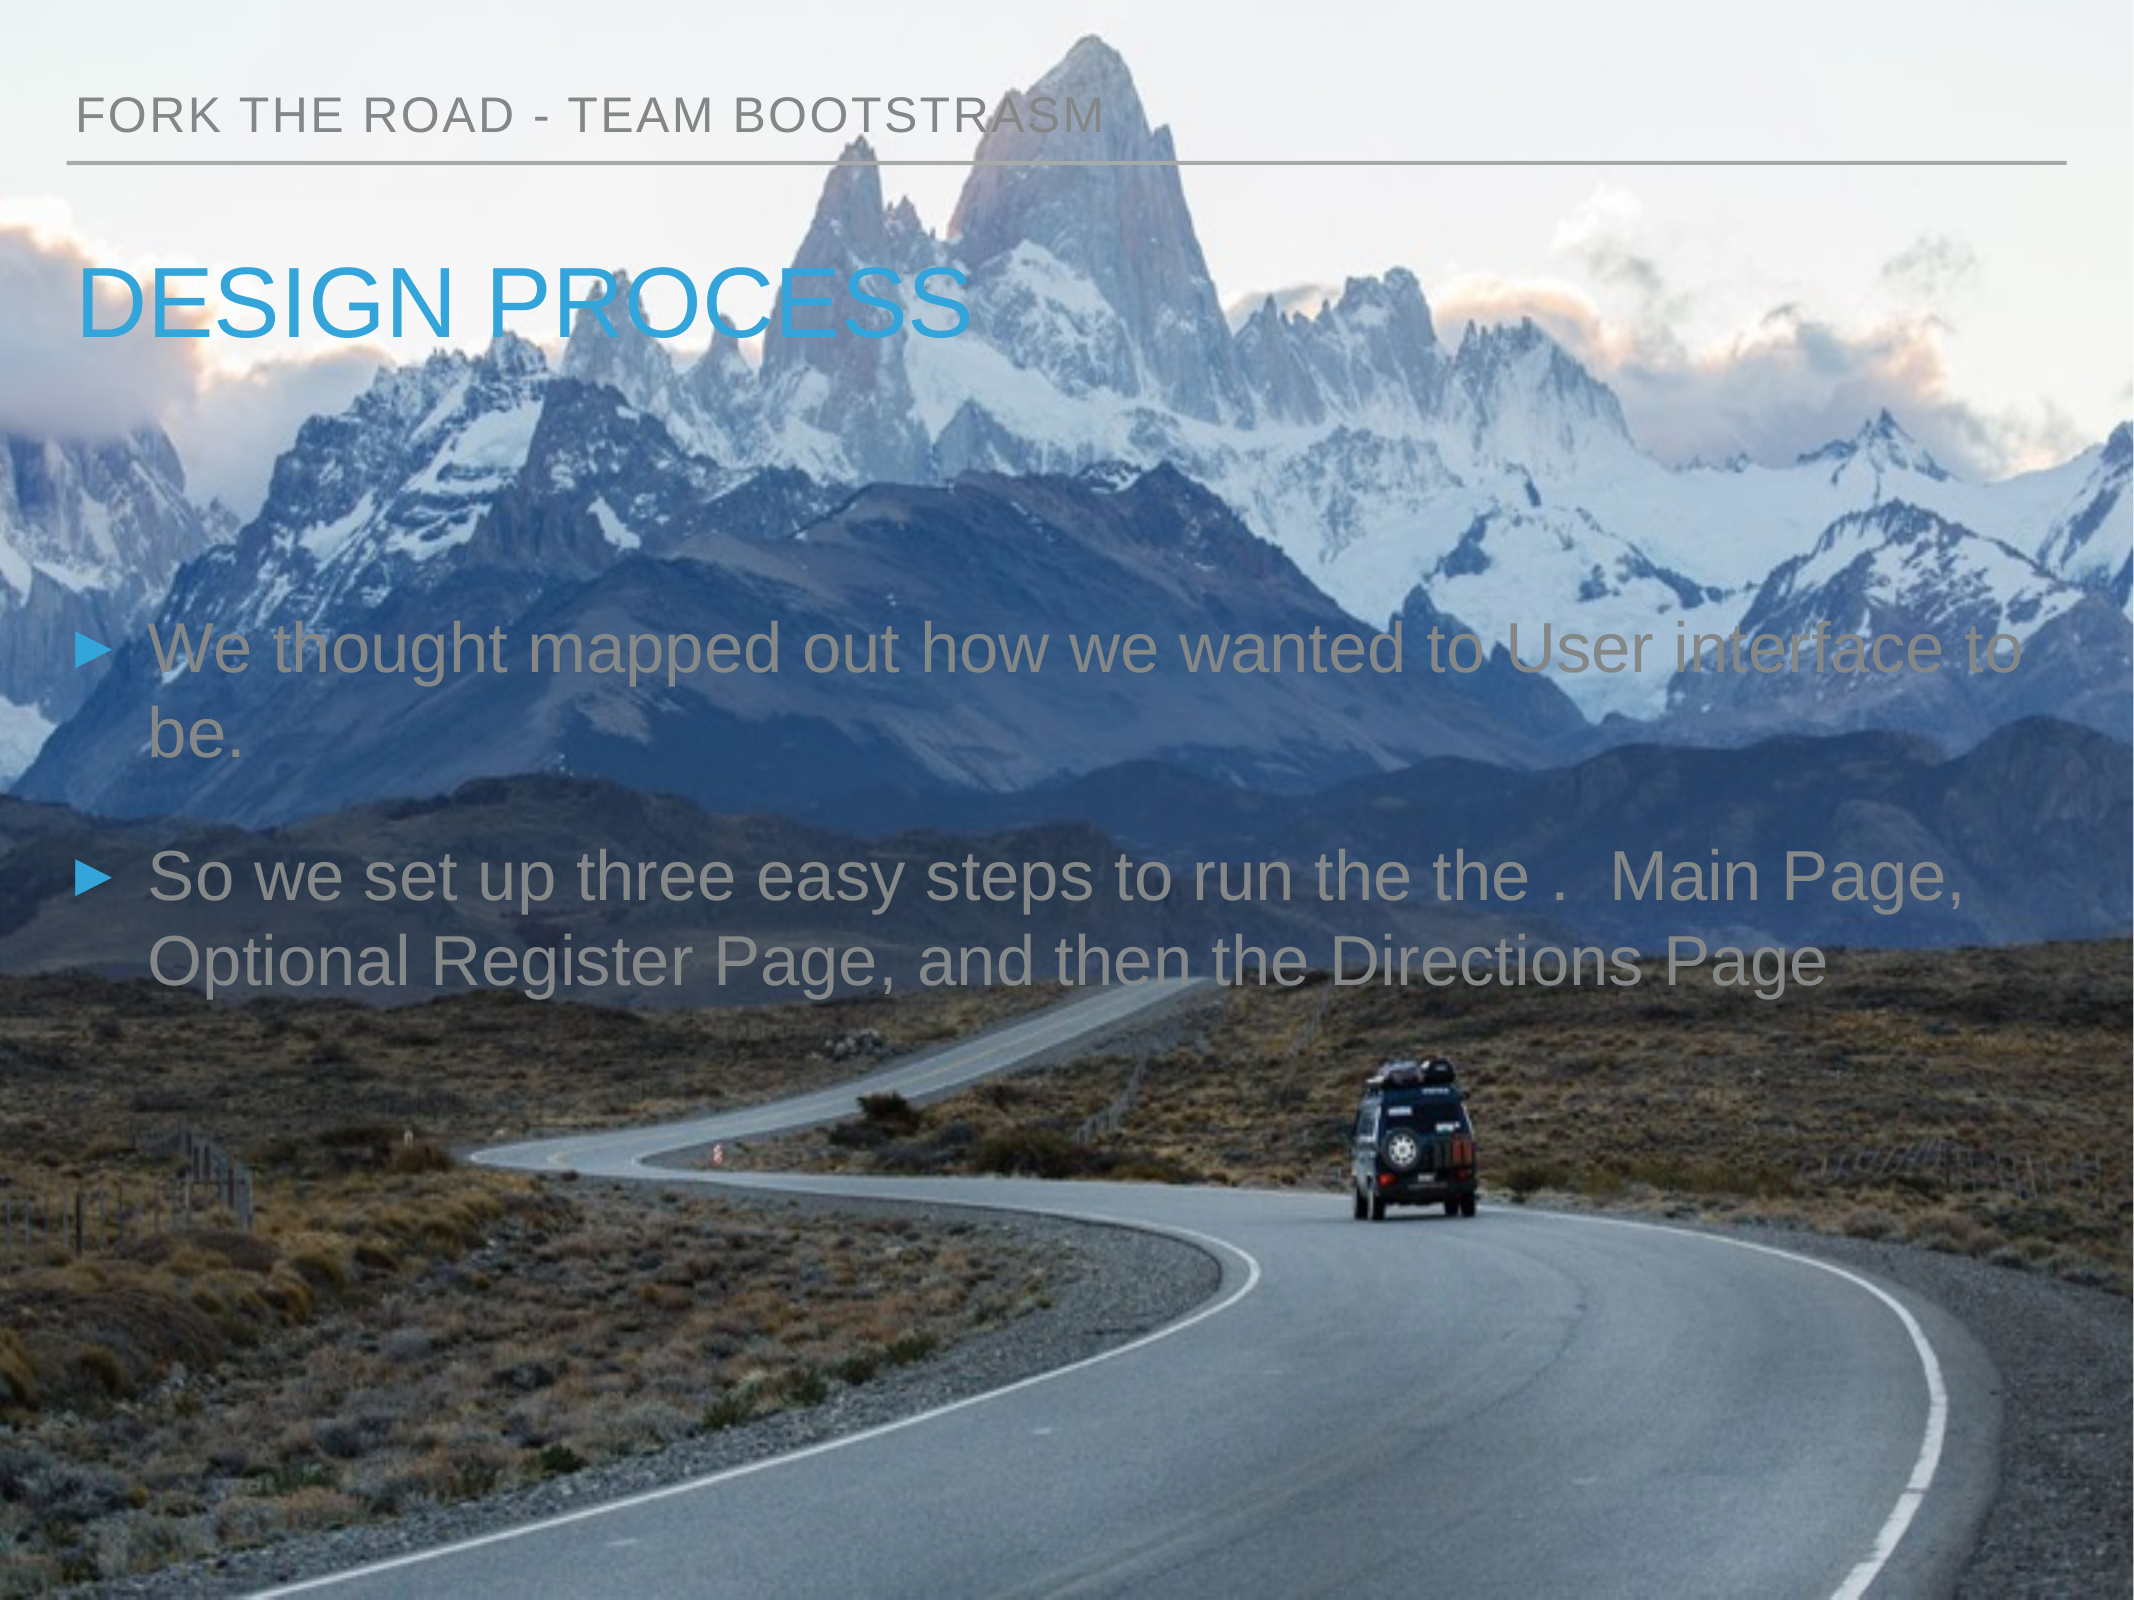

Fork The RoAd - Team BOOTStrasm
# Design Process

We thought mapped out how we wanted to User interface to be.
So we set up three easy steps to run the the .  Main Page, Optional Register Page, and then the Directions Page